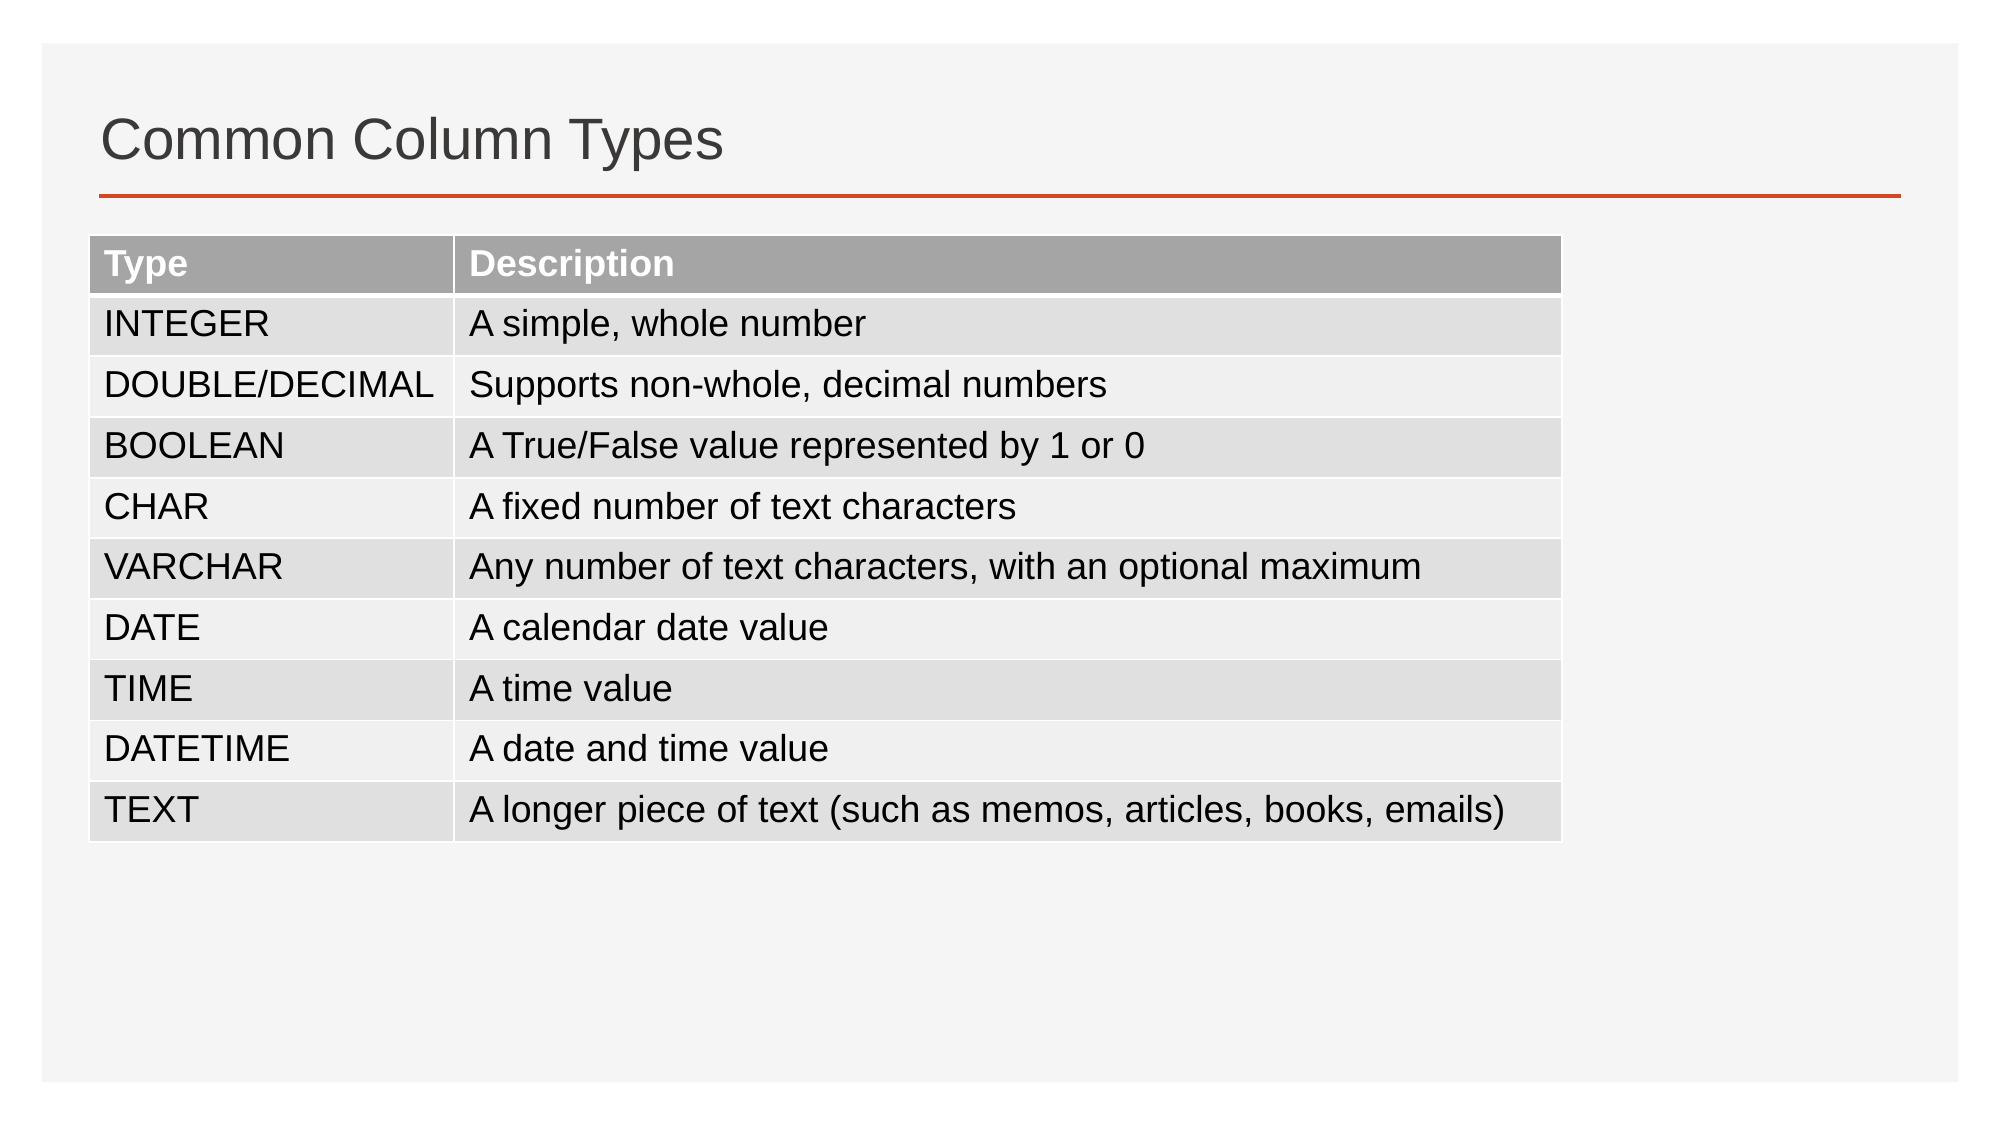

# Common Column Types
| Type | Description |
| --- | --- |
| INTEGER | A simple, whole number |
| DOUBLE/DECIMAL | Supports non-whole, decimal numbers |
| BOOLEAN | A True/False value represented by 1 or 0 |
| CHAR | A fixed number of text characters |
| VARCHAR | Any number of text characters, with an optional maximum |
| DATE | A calendar date value |
| TIME | A time value |
| DATETIME | A date and time value |
| TEXT | A longer piece of text (such as memos, articles, books, emails) |